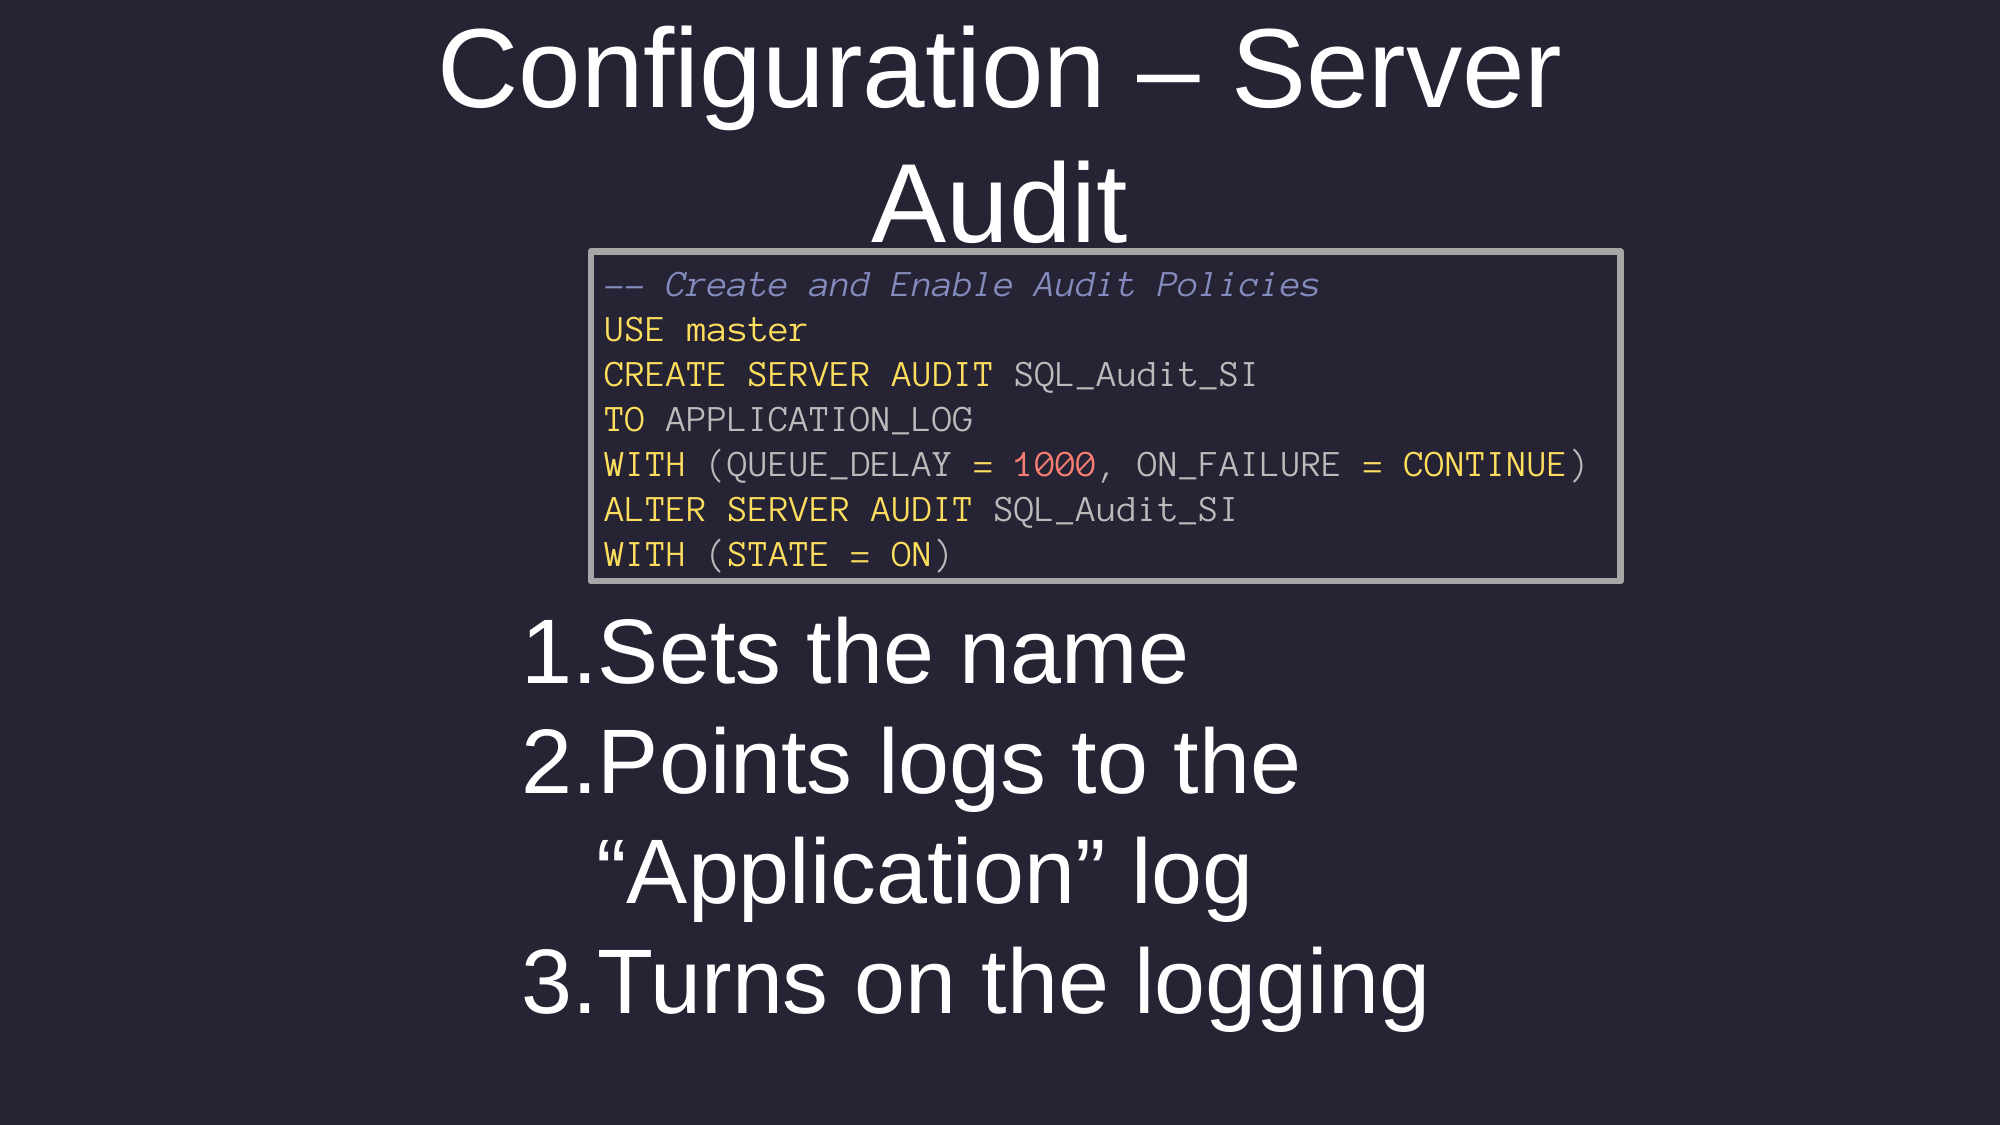

Configuration – Server Audit
-- Create and Enable Audit Policies
USE master
CREATE SERVER AUDIT SQL_Audit_SI
TO APPLICATION_LOG
WITH (QUEUE_DELAY = 1000, ON_FAILURE = CONTINUE)
ALTER SERVER AUDIT SQL_Audit_SI
WITH (STATE = ON)
Sets the name
Points logs to the “Application” log
Turns on the logging